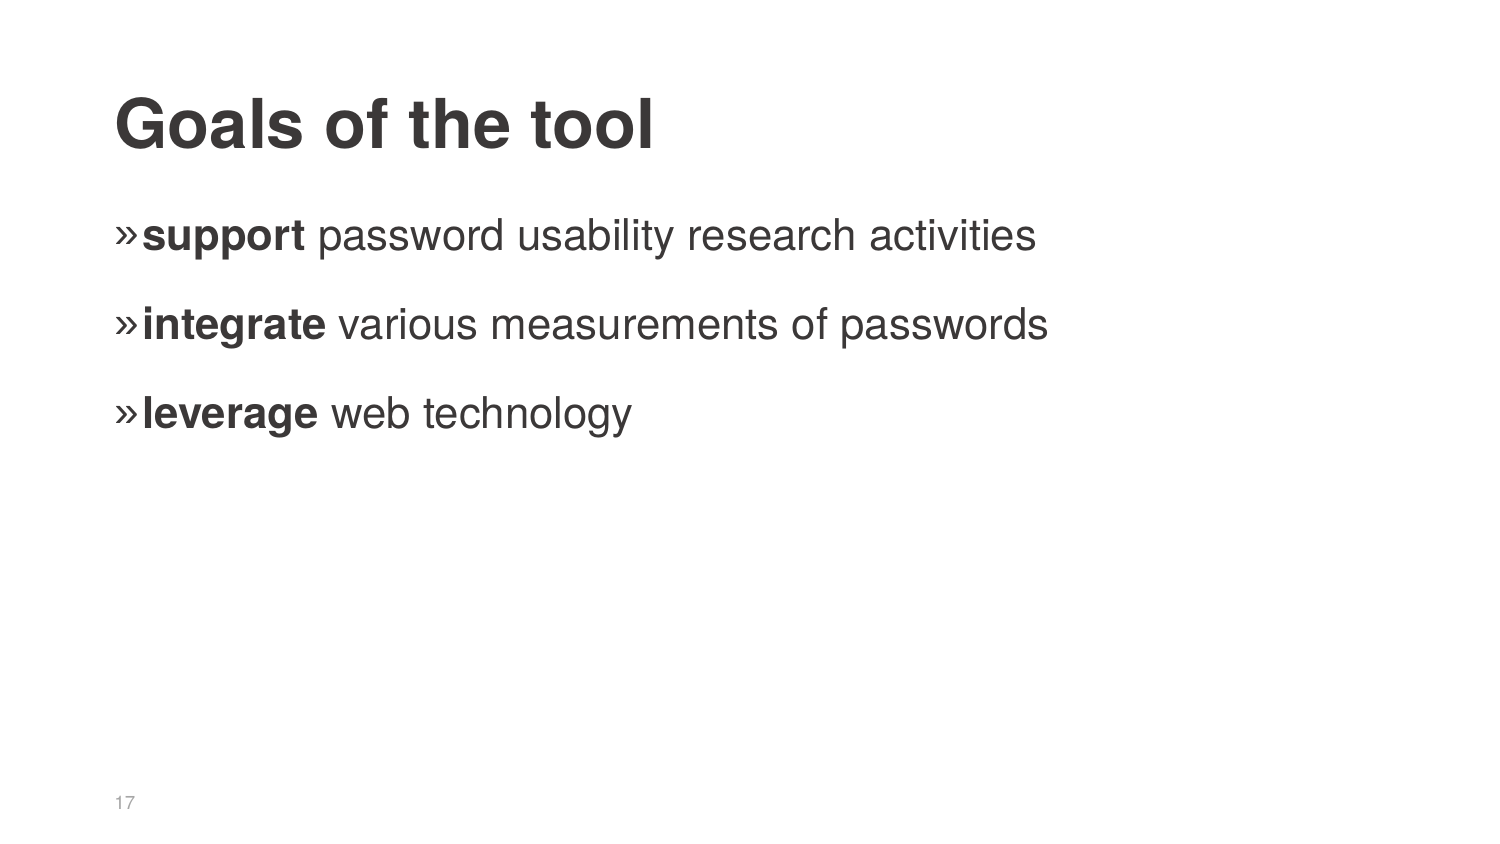

# Goals of the tool
support password usability research activities
integrate various measurements of passwords
leverage web technology
17